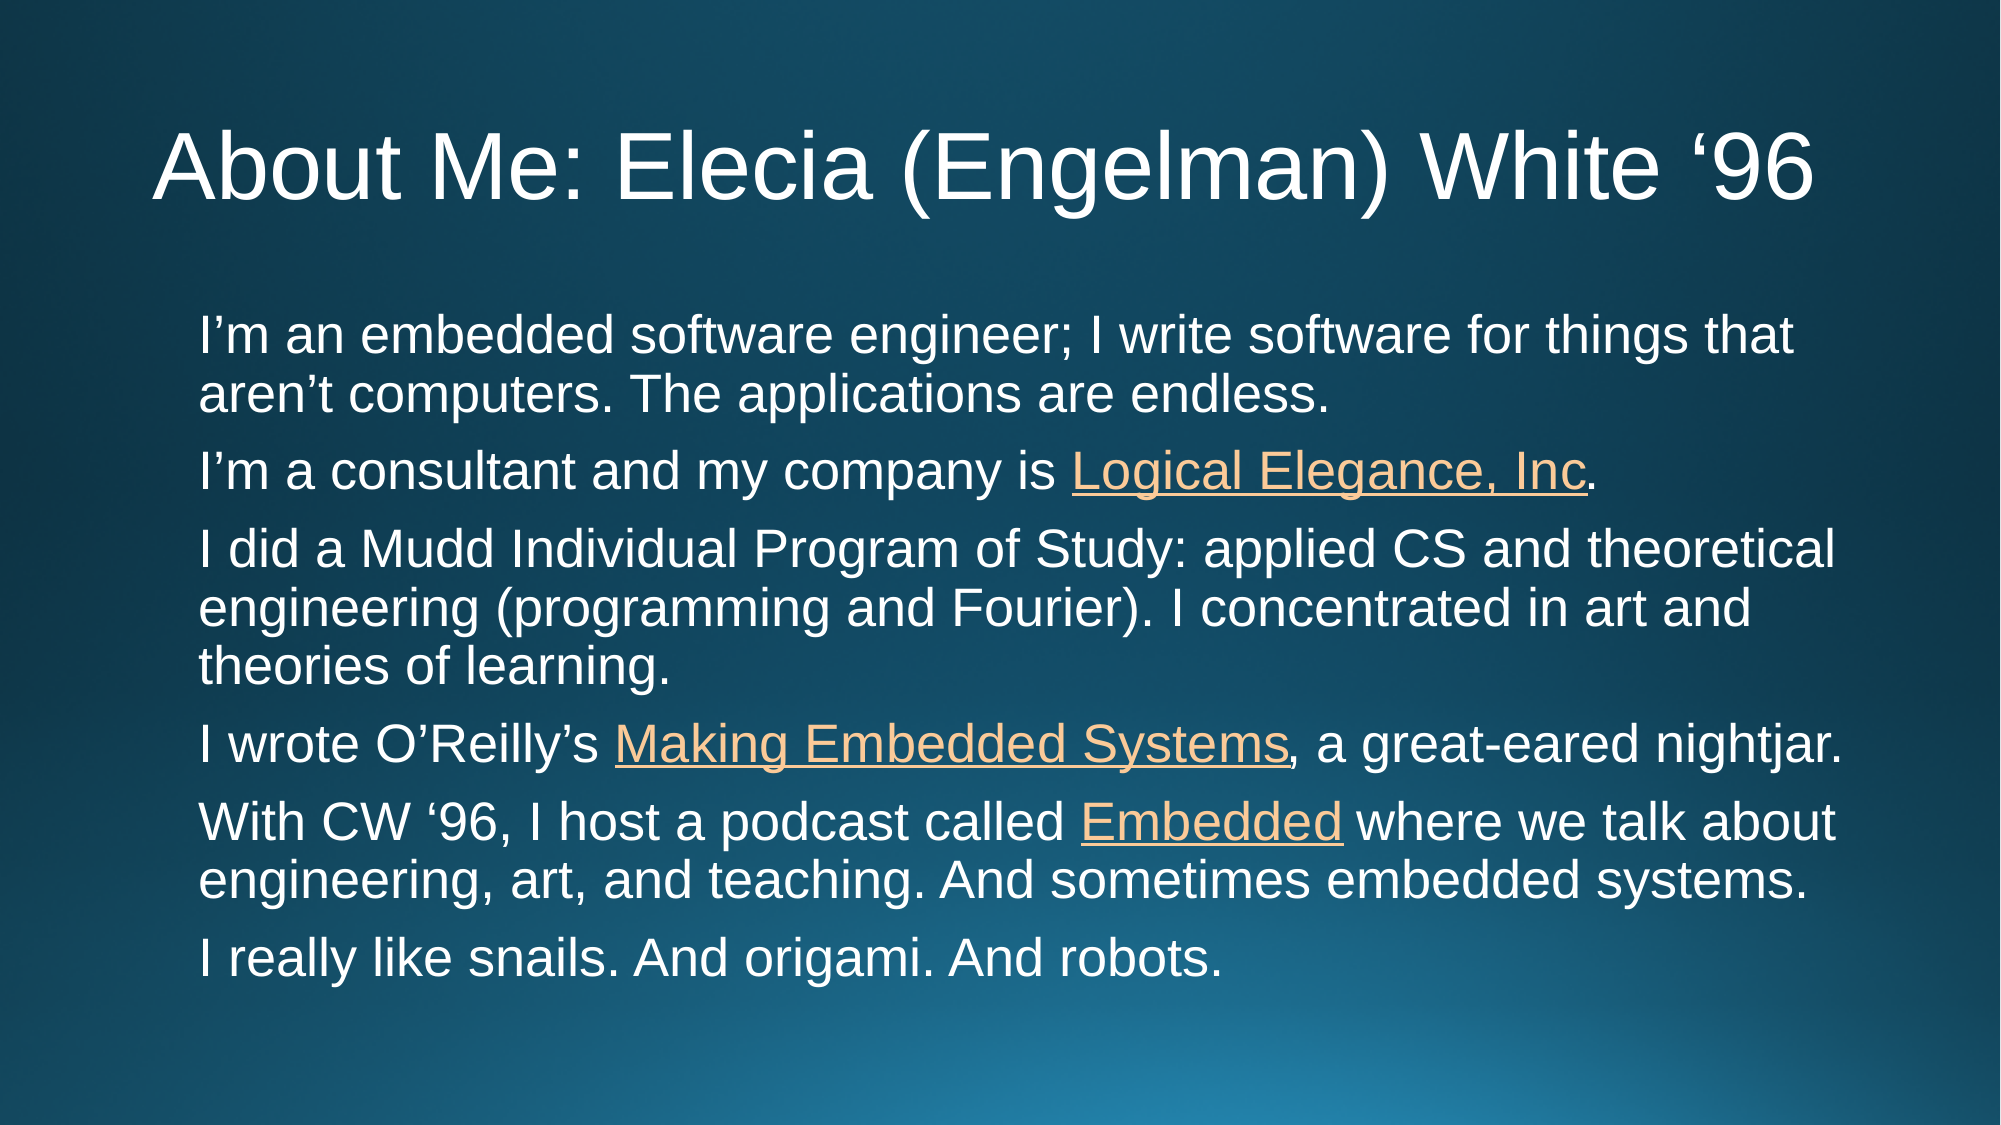

# About Me: Elecia (Engelman) White ‘96
I’m an embedded software engineer; I write software for things that aren’t computers. The applications are endless.
I’m a consultant and my company is Logical Elegance, Inc.
I did a Mudd Individual Program of Study: applied CS and theoretical engineering (programming and Fourier). I concentrated in art and theories of learning.
I wrote O’Reilly’s Making Embedded Systems, a great-eared nightjar.
With CW ‘96, I host a podcast called Embedded where we talk about engineering, art, and teaching. And sometimes embedded systems.
I really like snails. And origami. And robots.